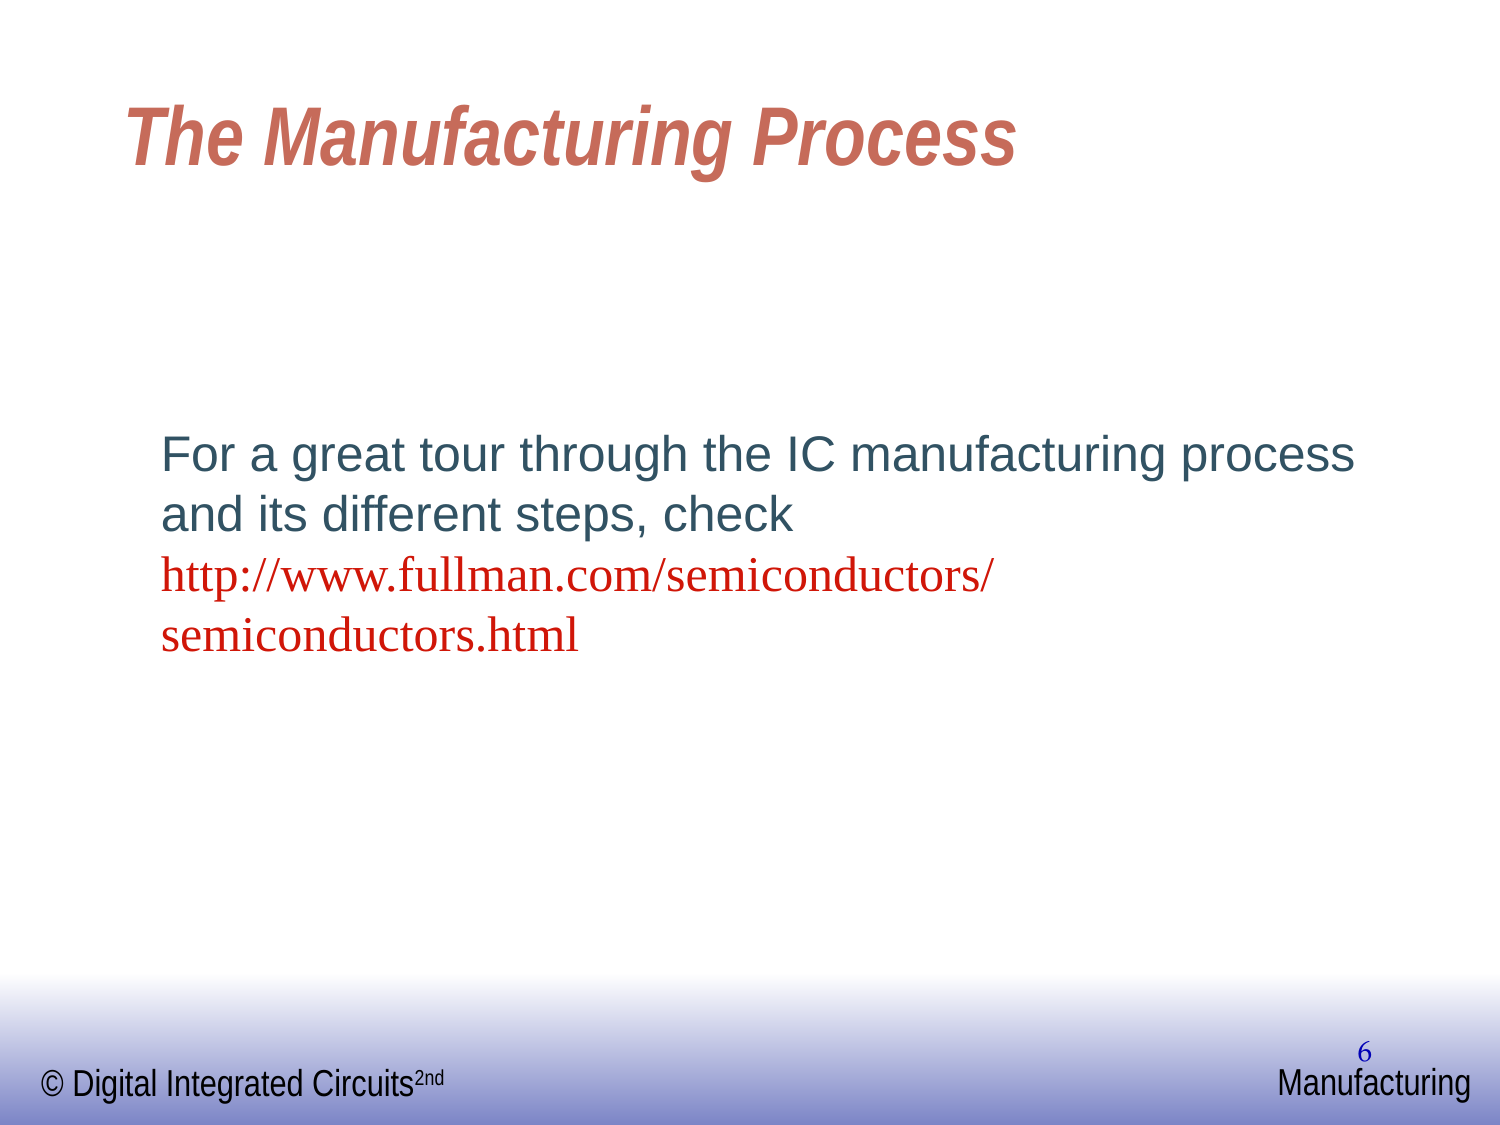

# The Manufacturing Process
For a great tour through the IC manufacturing process
and its different steps, check
http://www.fullman.com/semiconductors/semiconductors.html
6